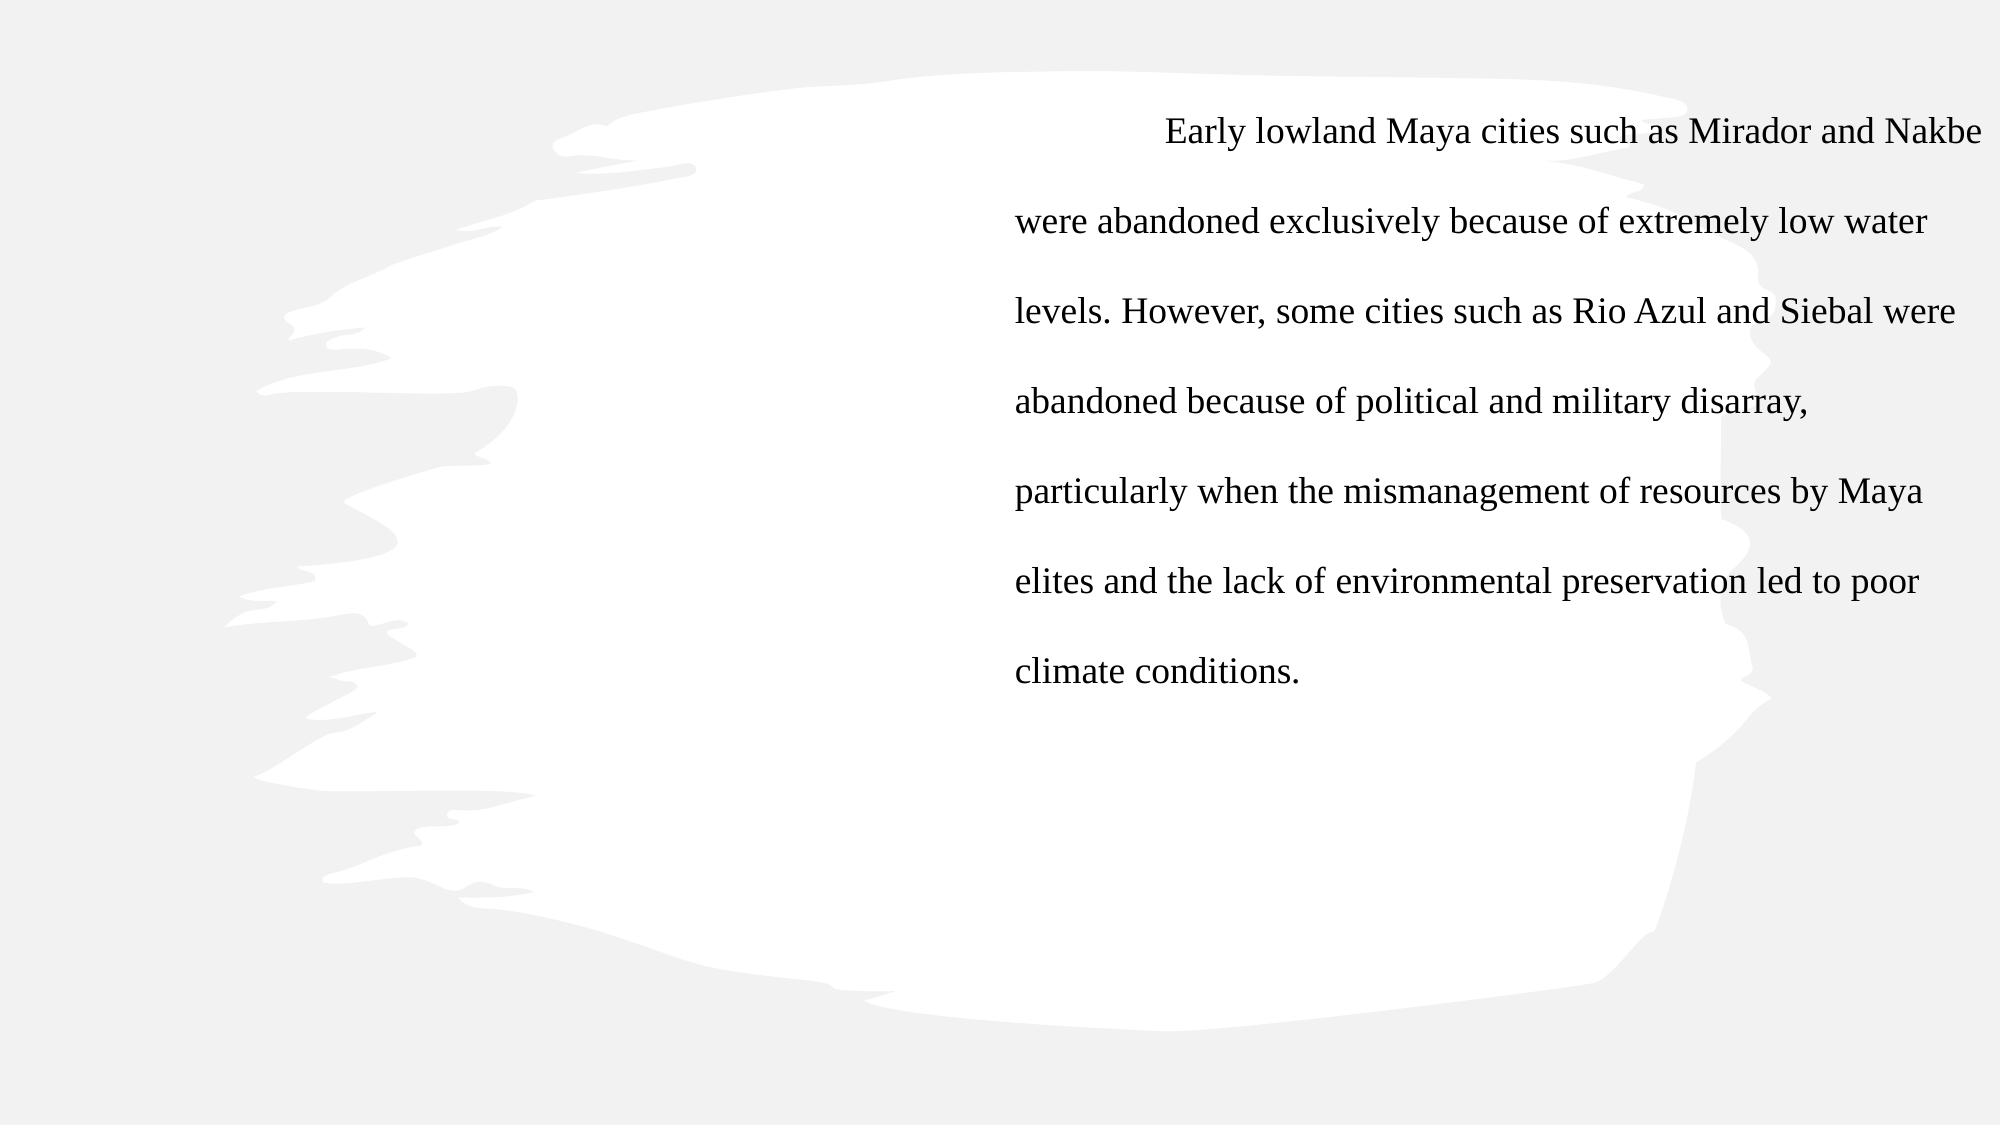

Early lowland Maya cities such as Mirador and Nakbe were abandoned exclusively because of extremely low water levels. However, some cities such as Rio Azul and Siebal were abandoned because of political and military disarray, particularly when the mismanagement of resources by Maya elites and the lack of environmental preservation led to poor climate conditions.